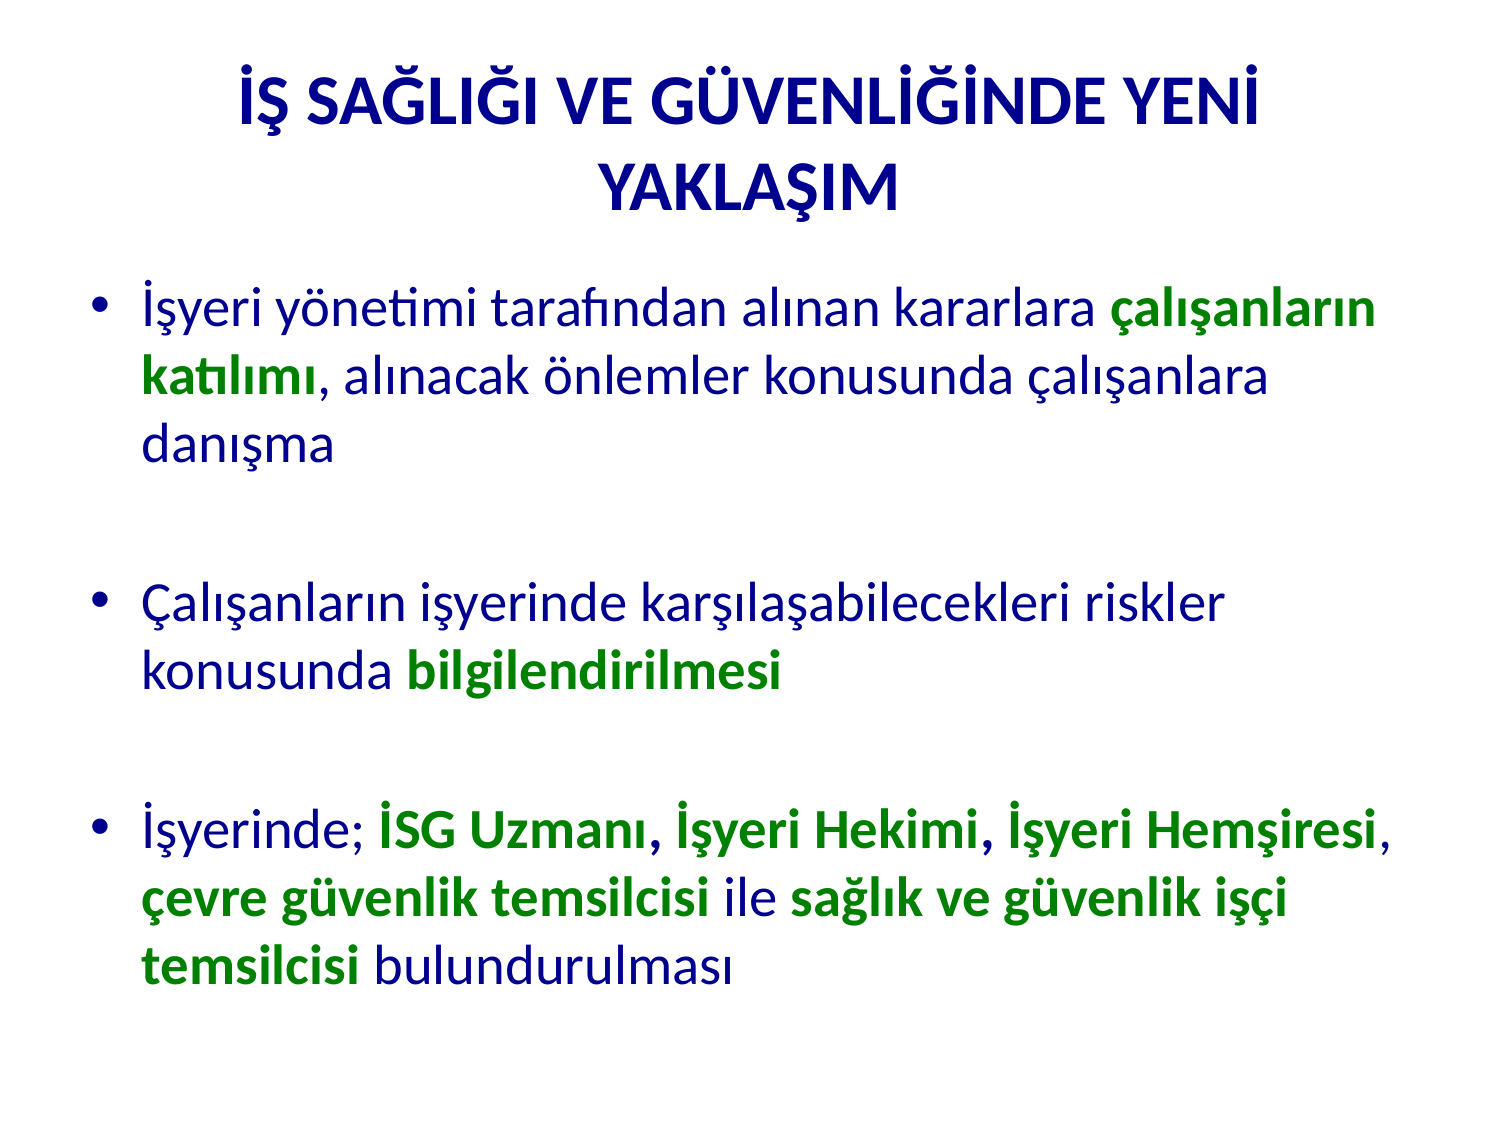

# İŞ SAĞLIĞI VE GÜVENLİĞİNDE YENİ YAKLAŞIM
İşyeri yönetimi tarafından alınan kararlara çalışanların katılımı, alınacak önlemler konusunda çalışanlara danışma

Çalışanların işyerinde karşılaşabilecekleri riskler konusunda bilgilendirilmesi

İşyerinde; İSG Uzmanı, İşyeri Hekimi, İşyeri Hemşiresi, çevre güvenlik temsilcisi ile sağlık ve güvenlik işçi temsilcisi bulundurulması